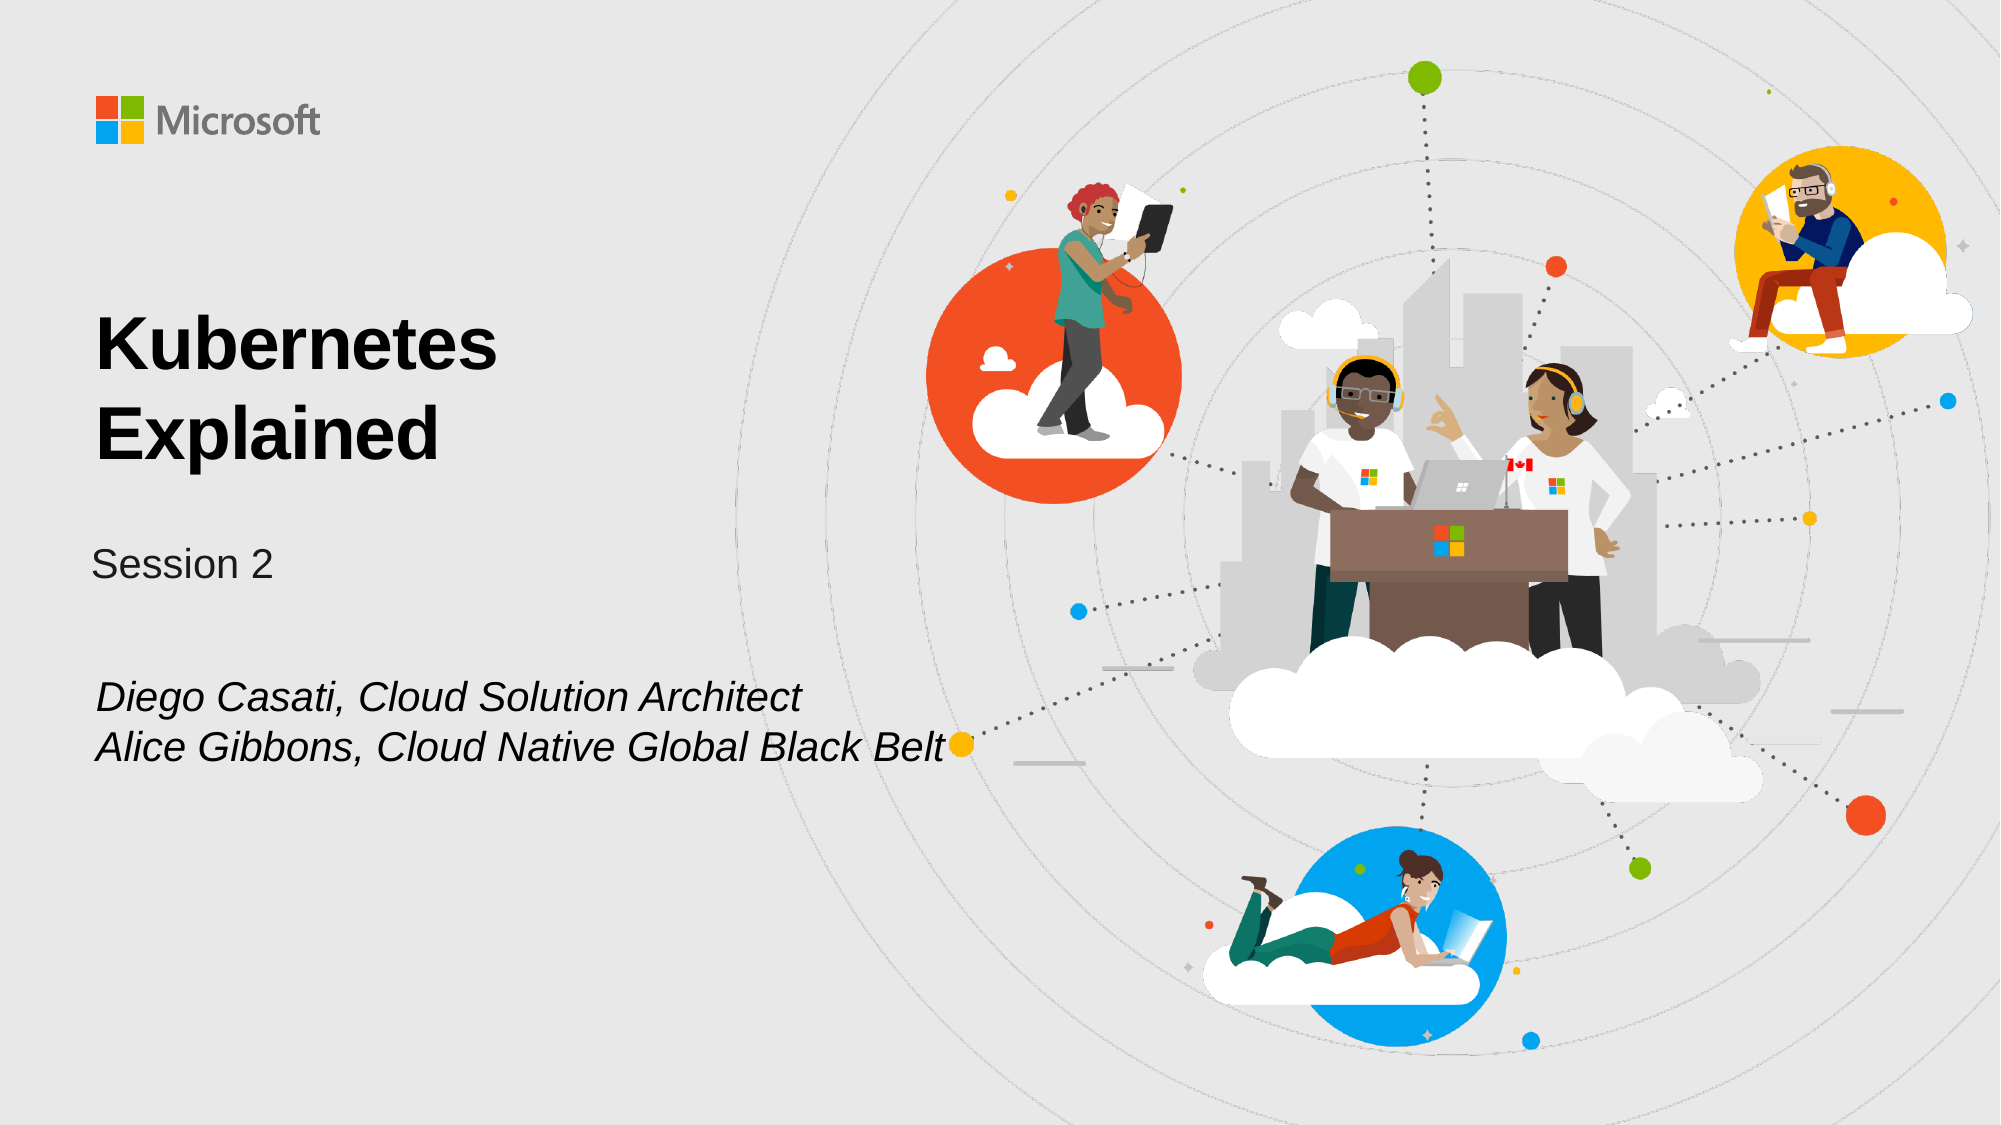

# Kubernetes Explained
Session 2

Diego Casati, Cloud Solution Architect
Alice Gibbons, Cloud Native Global Black Belt